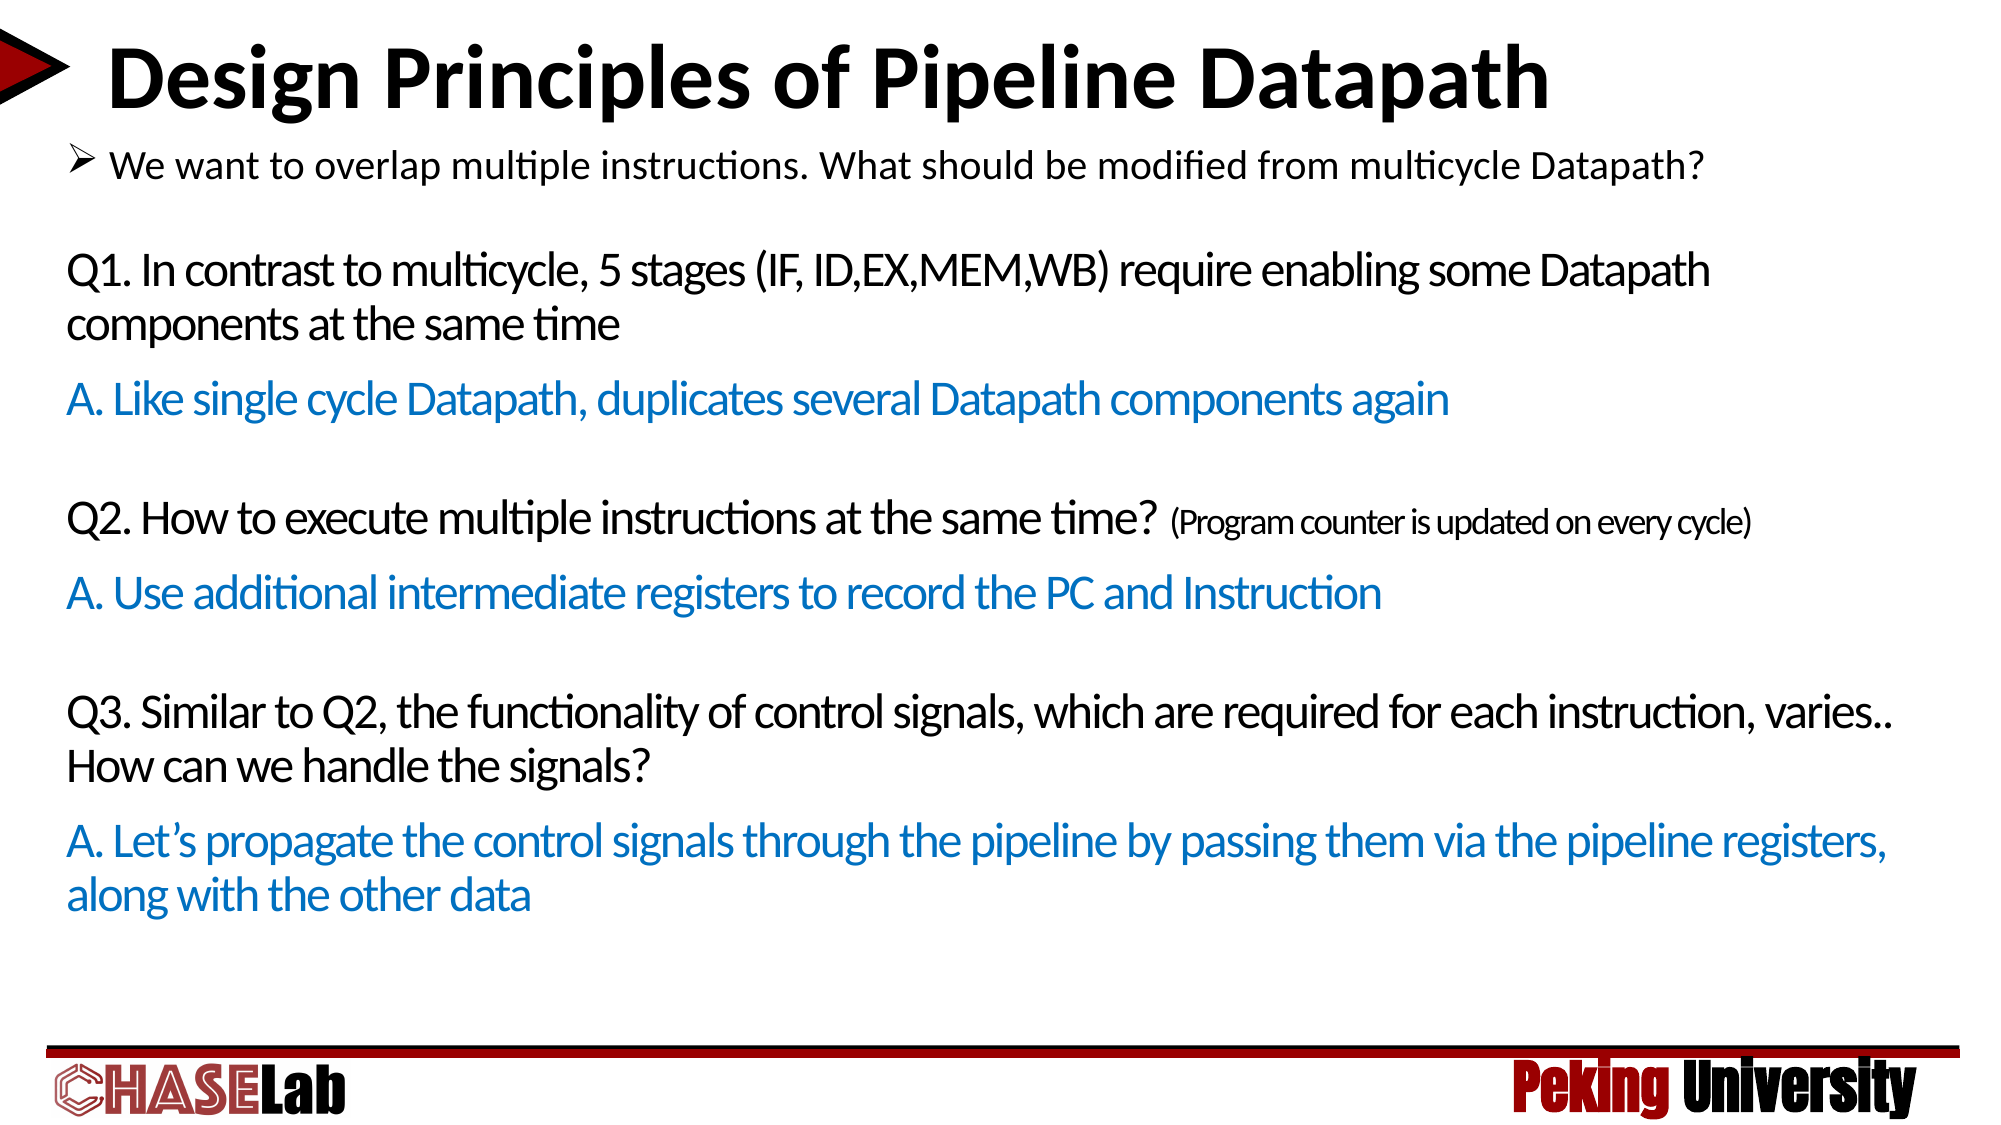

# Design Principles of Pipeline Datapath
We want to overlap multiple instructions. What should be modified from multicycle Datapath?
Q1. In contrast to multicycle, 5 stages (IF, ID,EX,MEM,WB) require enabling some Datapath components at the same time
A. Like single cycle Datapath, duplicates several Datapath components again

Q2. How to execute multiple instructions at the same time? (Program counter is updated on every cycle)
A. Use additional intermediate registers to record the PC and Instruction

Q3. Similar to Q2, the functionality of control signals, which are required for each instruction, varies.. How can we handle the signals?
A. Let’s propagate the control signals through the pipeline by passing them via the pipeline registers, along with the other data